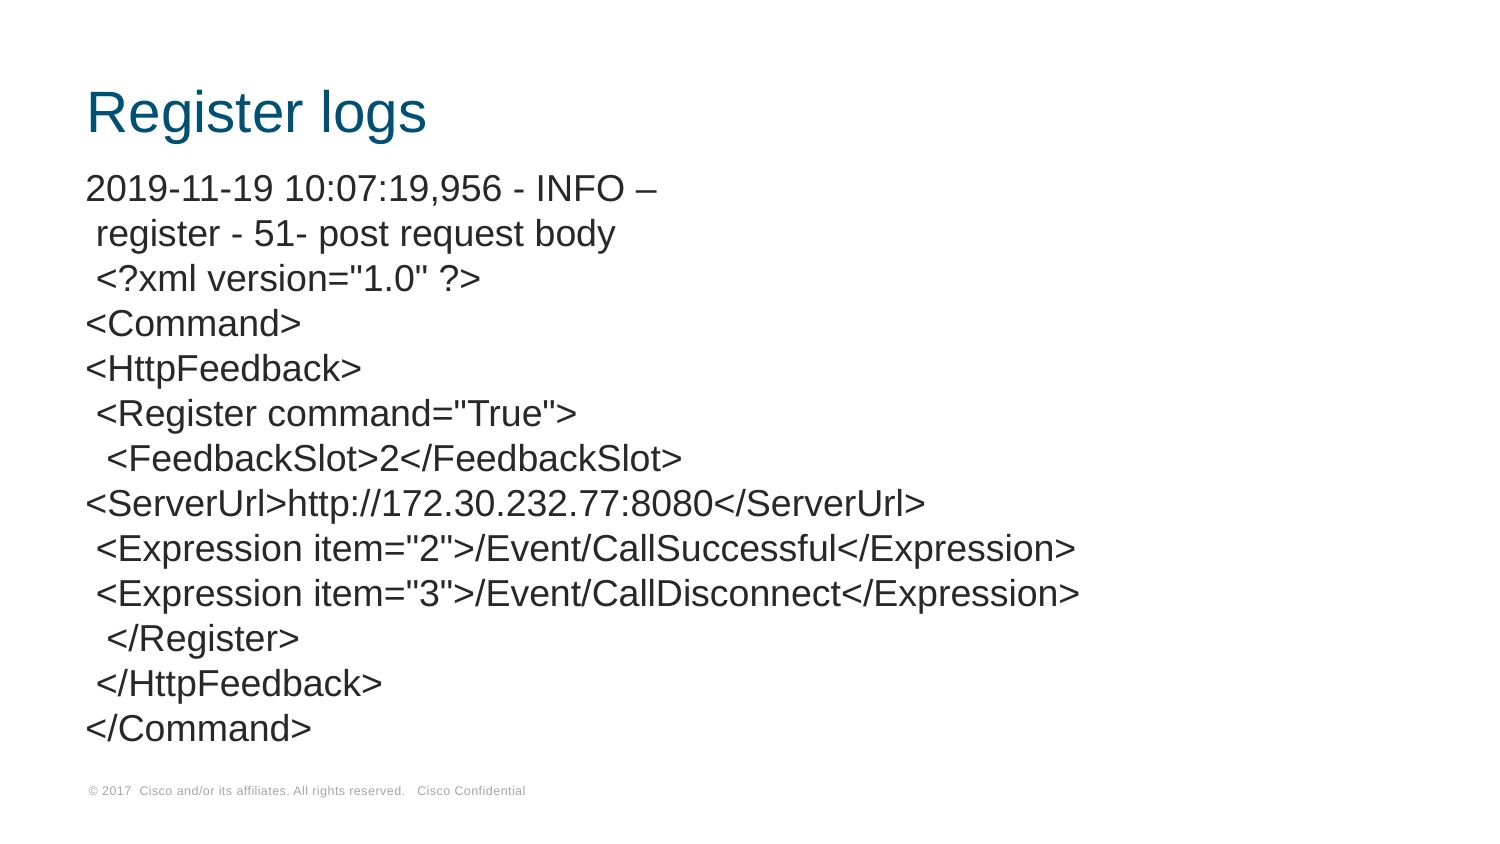

# Register logs
2019-11-19 10:07:19,956 - INFO –
 register - 51- post request body
 <?xml version="1.0" ?>
<Command>
<HttpFeedback>
 <Register command="True">
  <FeedbackSlot>2</FeedbackSlot>      <ServerUrl>http://172.30.232.77:8080</ServerUrl>
 <Expression item="2">/Event/CallSuccessful</Expression>
 <Expression item="3">/Event/CallDisconnect</Expression>
  </Register>
 </HttpFeedback>
</Command>